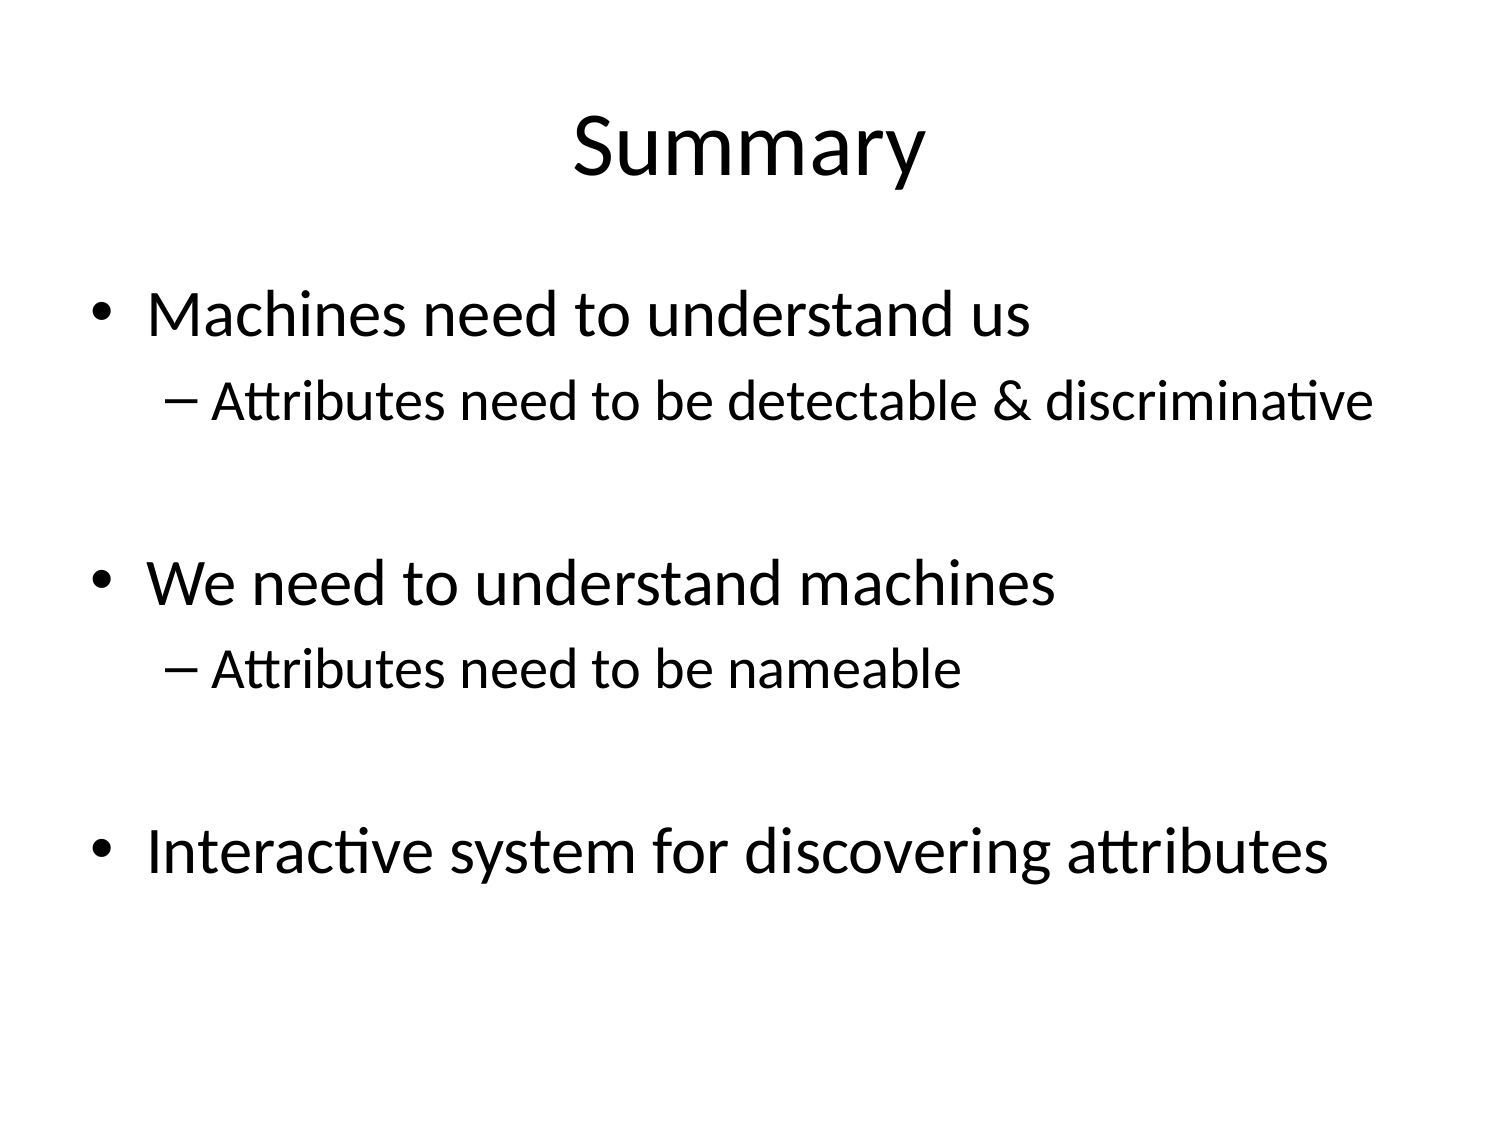

# Summary
Machines need to understand us
Attributes need to be detectable & discriminative

We need to understand machines
Attributes need to be nameable

Interactive system for discovering attributes